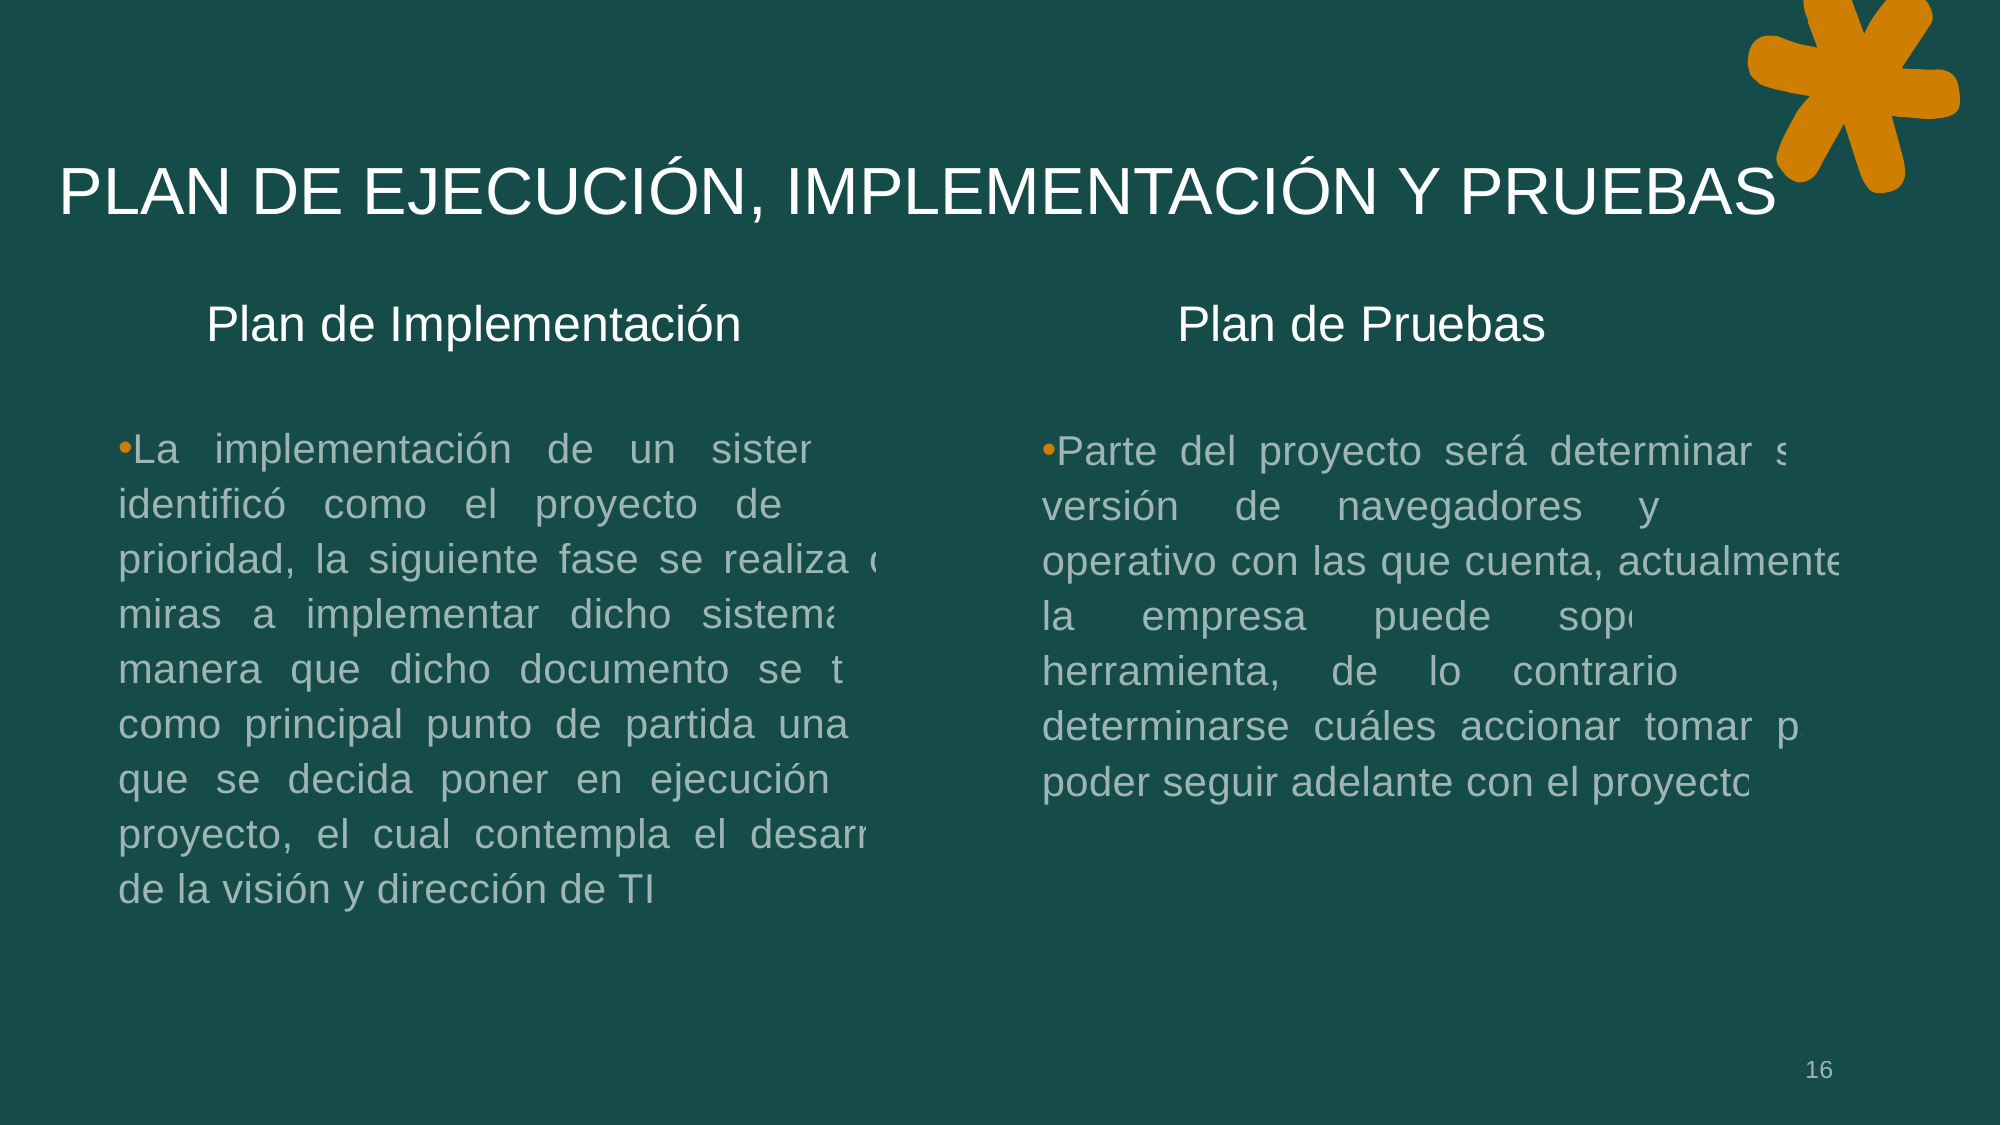

# PLAN DE EJECUCIÓN, IMPLEMENTACIÓN Y PRUEBAS
Plan de Implementación
Plan de Pruebas
La implementación de un sistema se identificó como el proyecto de mayor prioridad, la siguiente fase se realiza con miras a implementar dicho sistema, de manera que dicho documento se tenga como principal punto de partida una vez que se decida poner en ejecución este proyecto, el cual contempla el desarrollo de la visión y dirección de TI.
Parte del proyecto será determinar si la versión de navegadores y sistema operativo con las que cuenta, actualmente, la empresa puede soportar esta herramienta, de lo contrario deberá determinarse cuáles accionar tomar para poder seguir adelante con el proyecto.

16